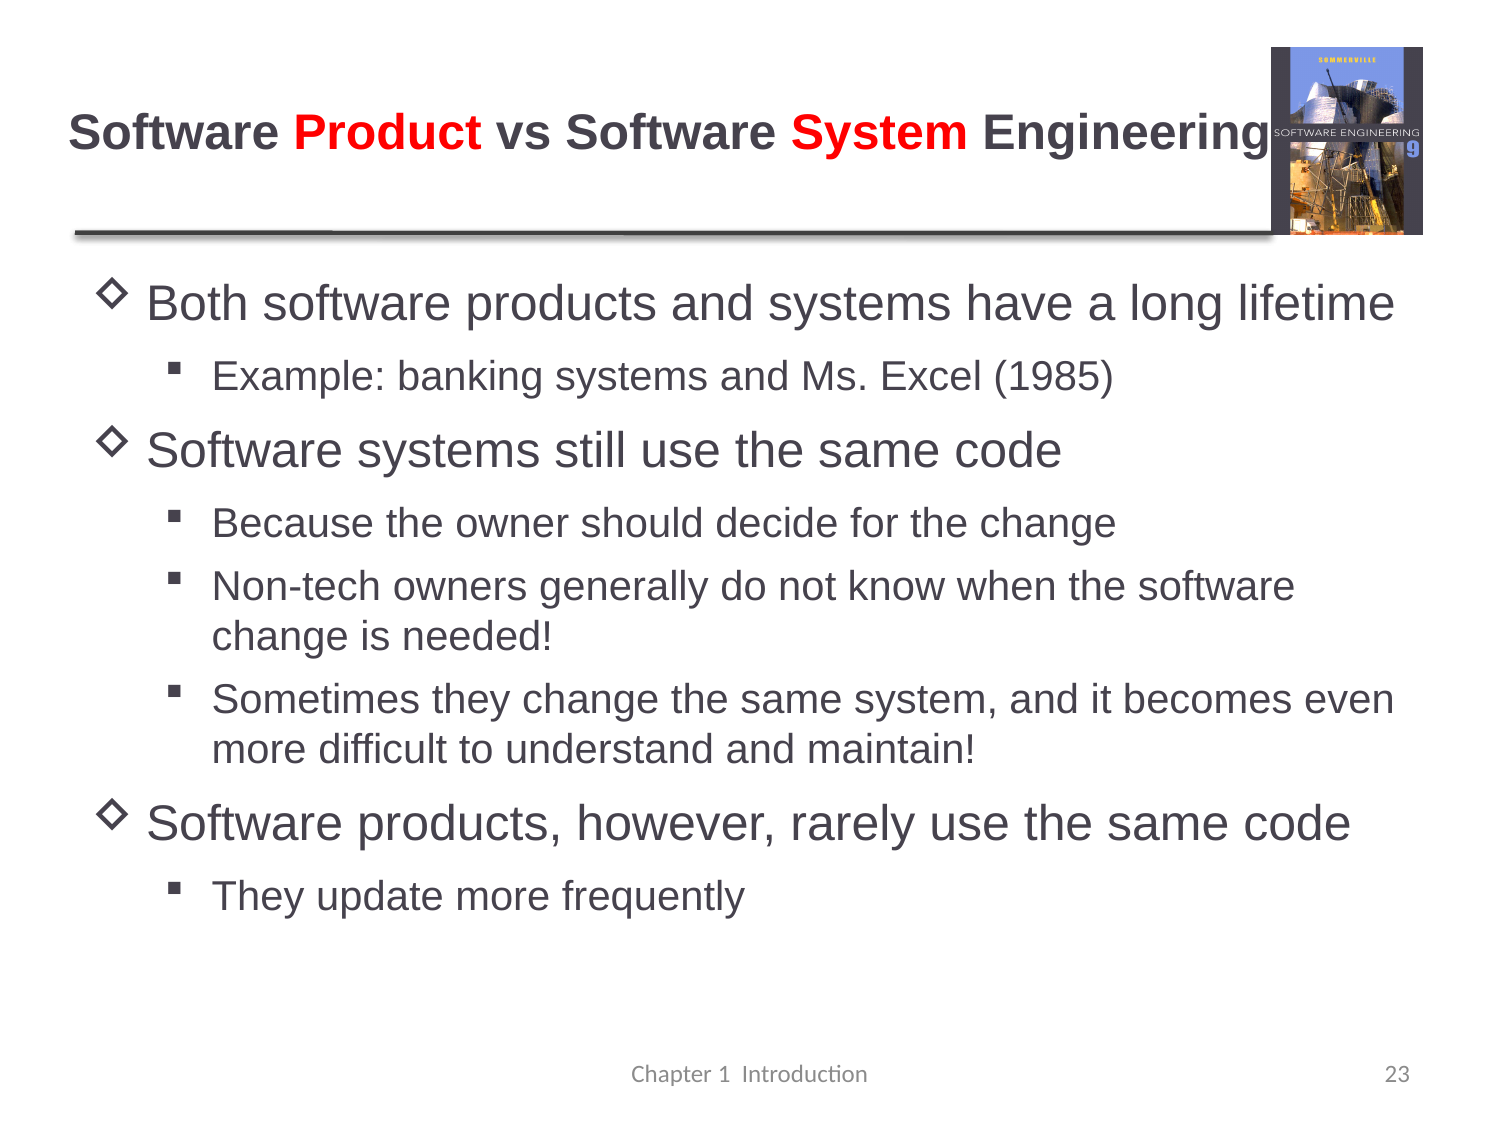

# Software Product vs Software System Engineering
Both software products and systems have a long lifetime
Example: banking systems and Ms. Excel (1985)
Software systems still use the same code
Because the owner should decide for the change
Non-tech owners generally do not know when the software change is needed!
Sometimes they change the same system, and it becomes even more difficult to understand and maintain!
Software products, however, rarely use the same code
They update more frequently
Chapter 1  Introduction
23